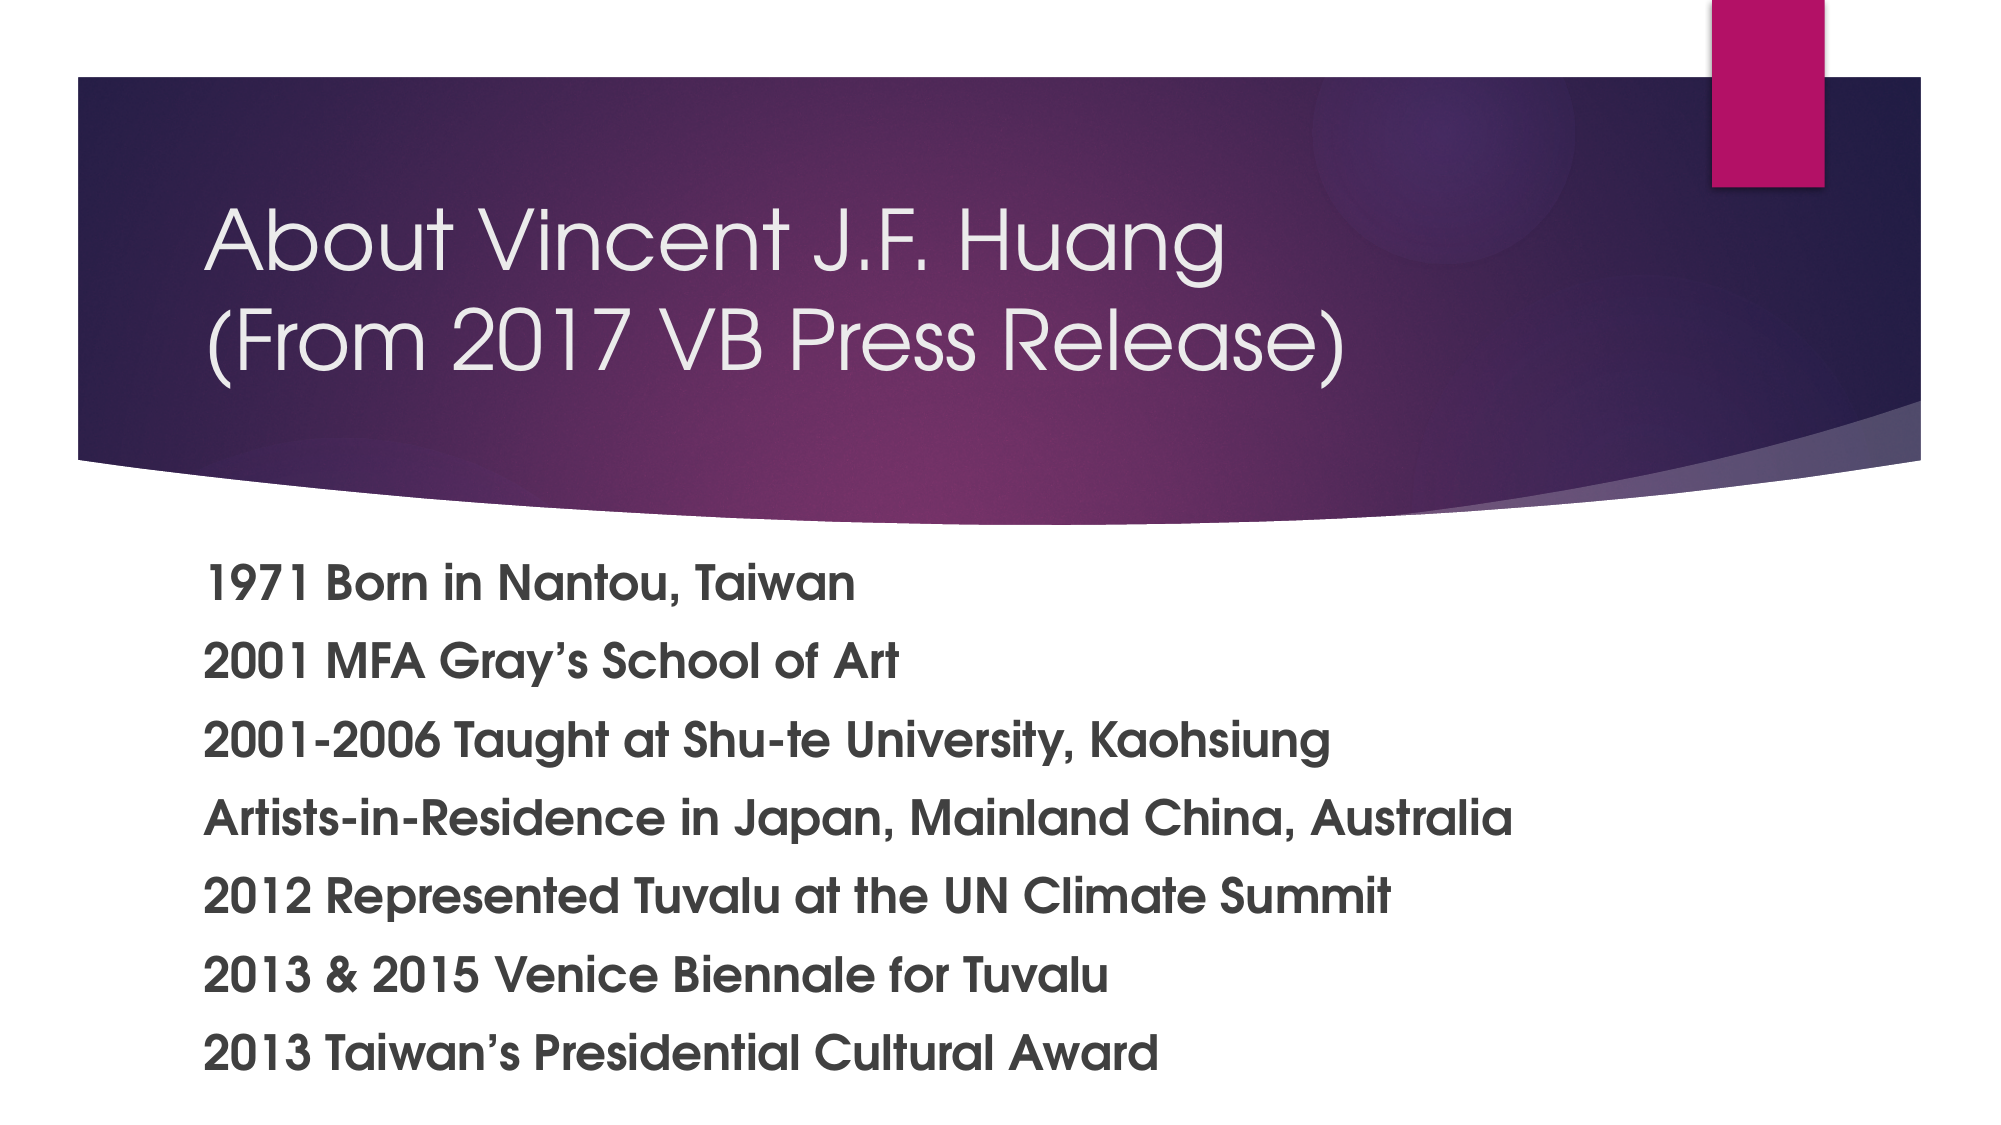

# About Vincent J.F. Huang (From 2017 VB Press Release)
1971 Born in Nantou, Taiwan
2001 MFA Gray’s School of Art
2001-2006 Taught at Shu-te University, Kaohsiung
Artists-in-Residence in Japan, Mainland China, Australia
2012 Represented Tuvalu at the UN Climate Summit
2013 & 2015 Venice Biennale for Tuvalu
2013 Taiwan’s Presidential Cultural Award